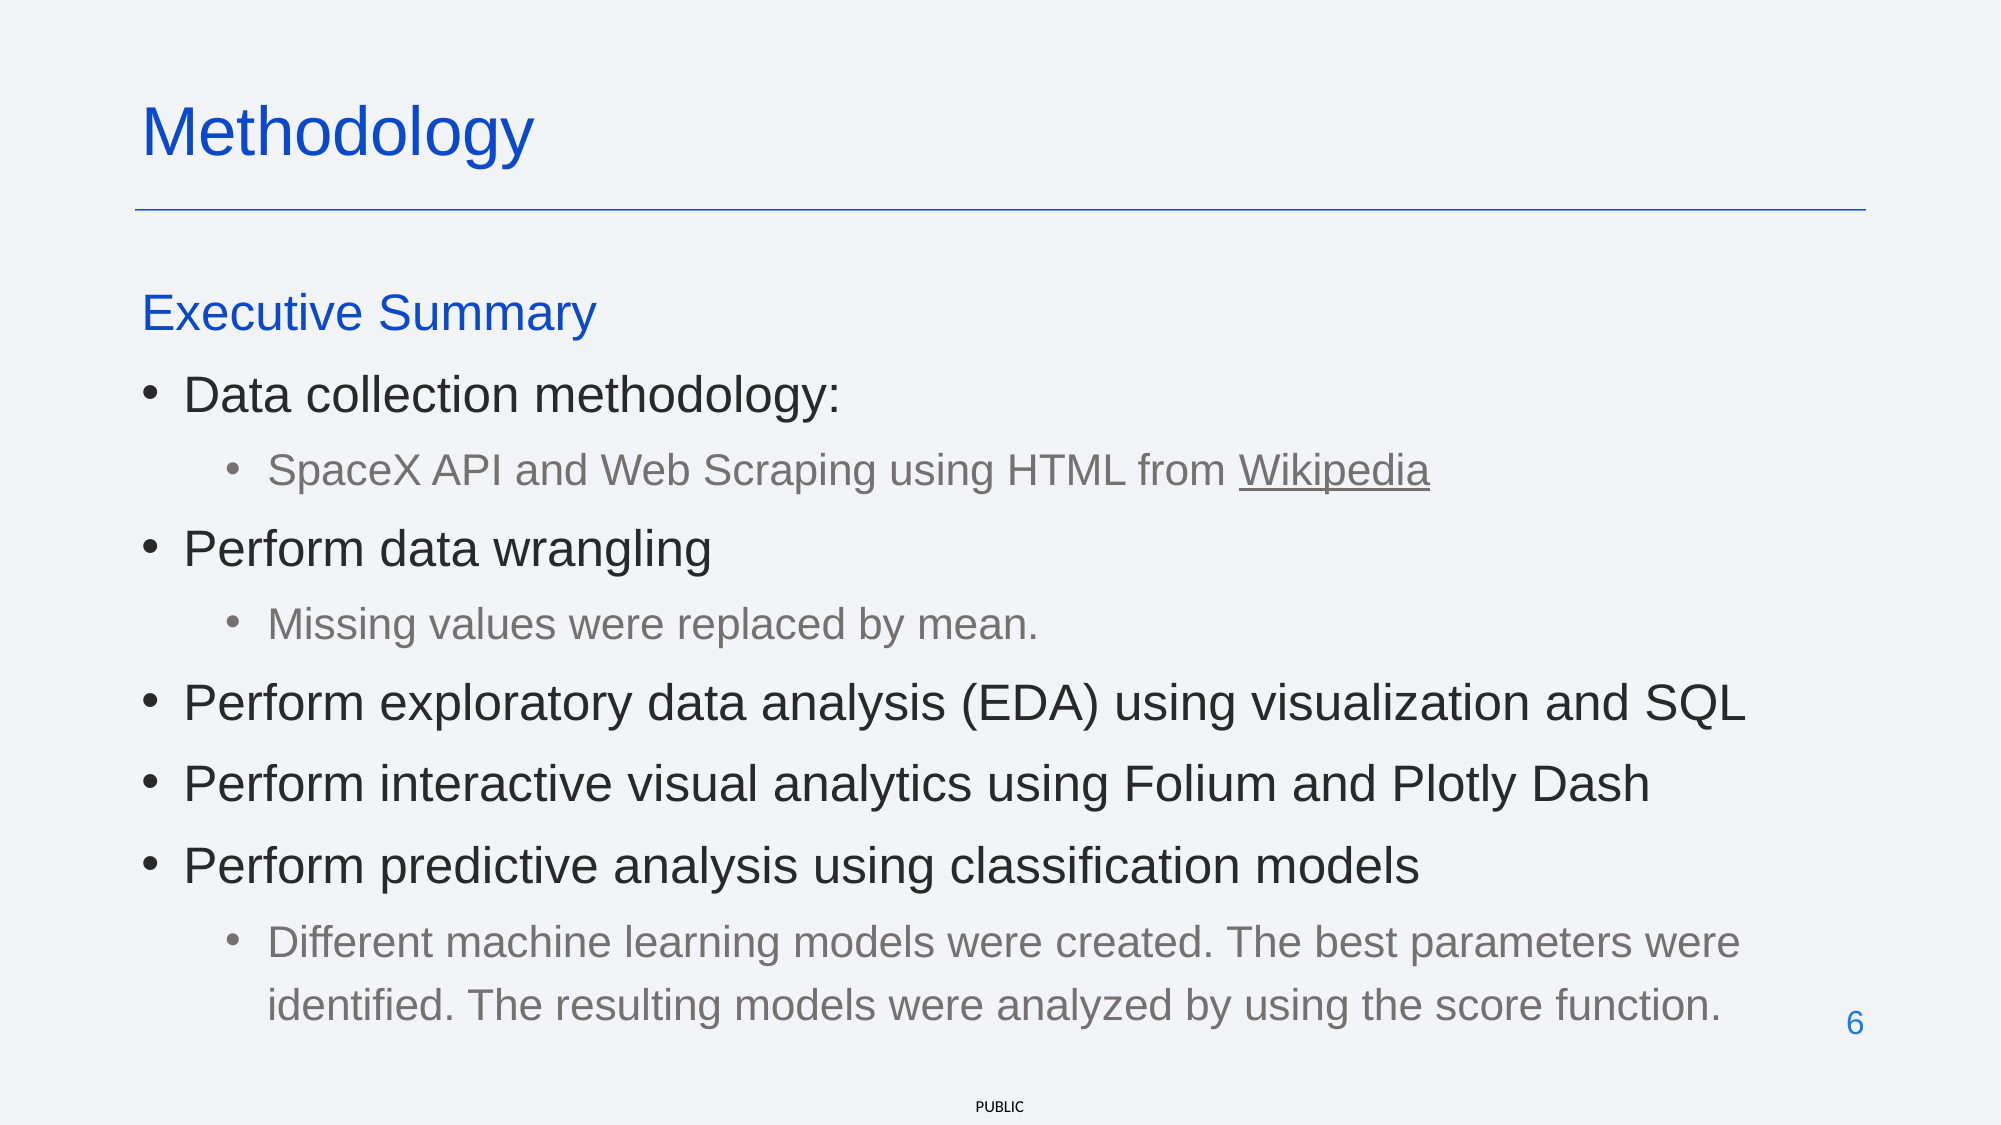

Methodology
Executive Summary
Data collection methodology:
SpaceX API and Web Scraping using HTML from Wikipedia
Perform data wrangling
Missing values were replaced by mean.
Perform exploratory data analysis (EDA) using visualization and SQL
Perform interactive visual analytics using Folium and Plotly Dash
Perform predictive analysis using classification models
Different machine learning models were created. The best parameters were identified. The resulting models were analyzed by using the score function.

6